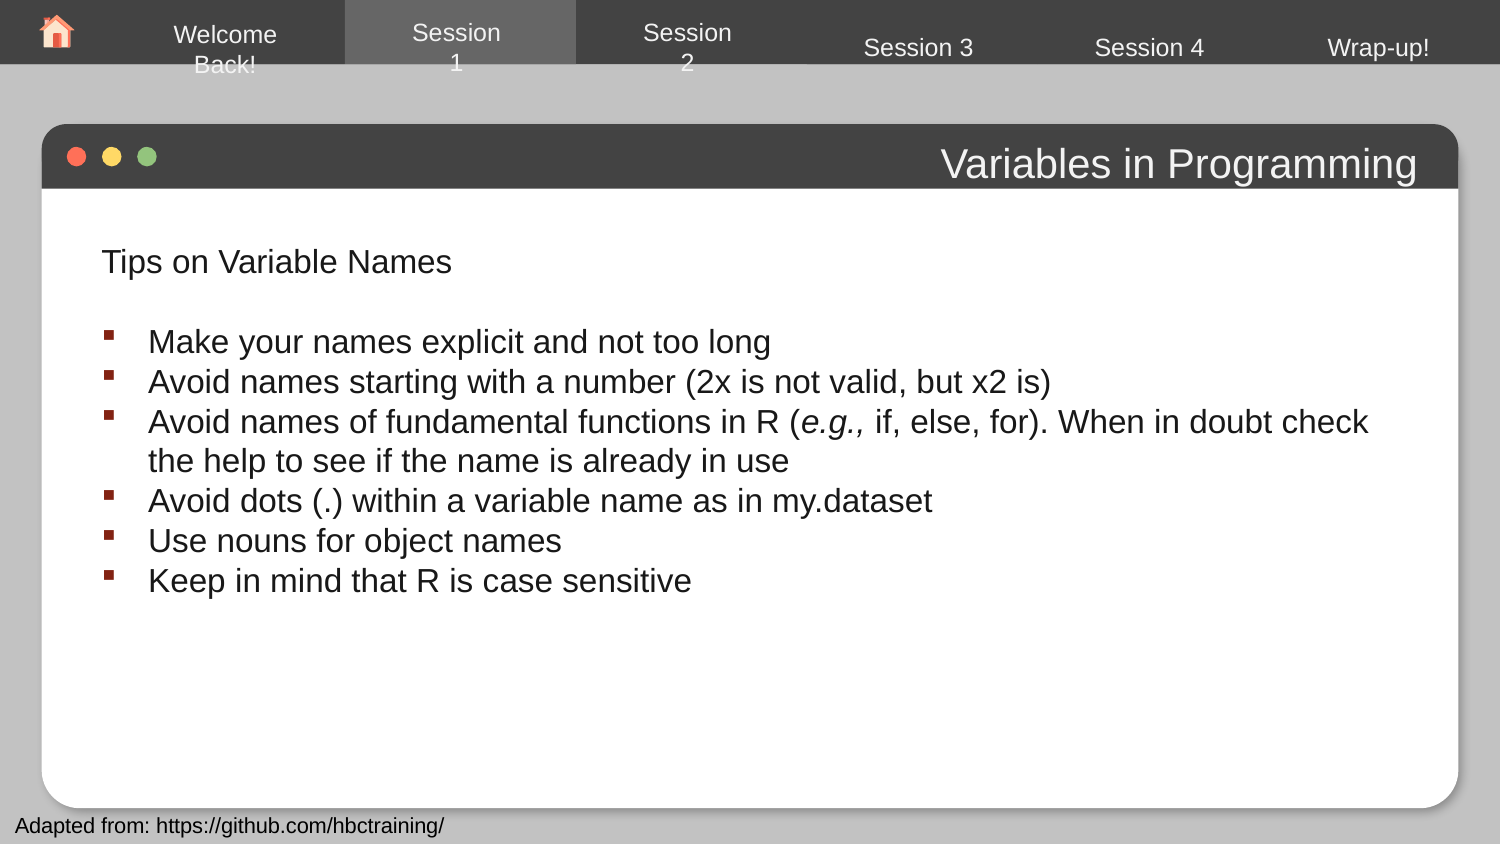

Session 2
Session 4
Wrap-up!
Session 3
Session 1
Welcome Back!
# Variables in Programming
Tips on Variable Names

Make your names explicit and not too long
Avoid names starting with a number (2x is not valid, but x2 is)
Avoid names of fundamental functions in R (e.g., if, else, for). When in doubt check the help to see if the name is already in use
Avoid dots (.) within a variable name as in my.dataset
Use nouns for object names
Keep in mind that R is case sensitive
Adapted from: https://github.com/hbctraining/